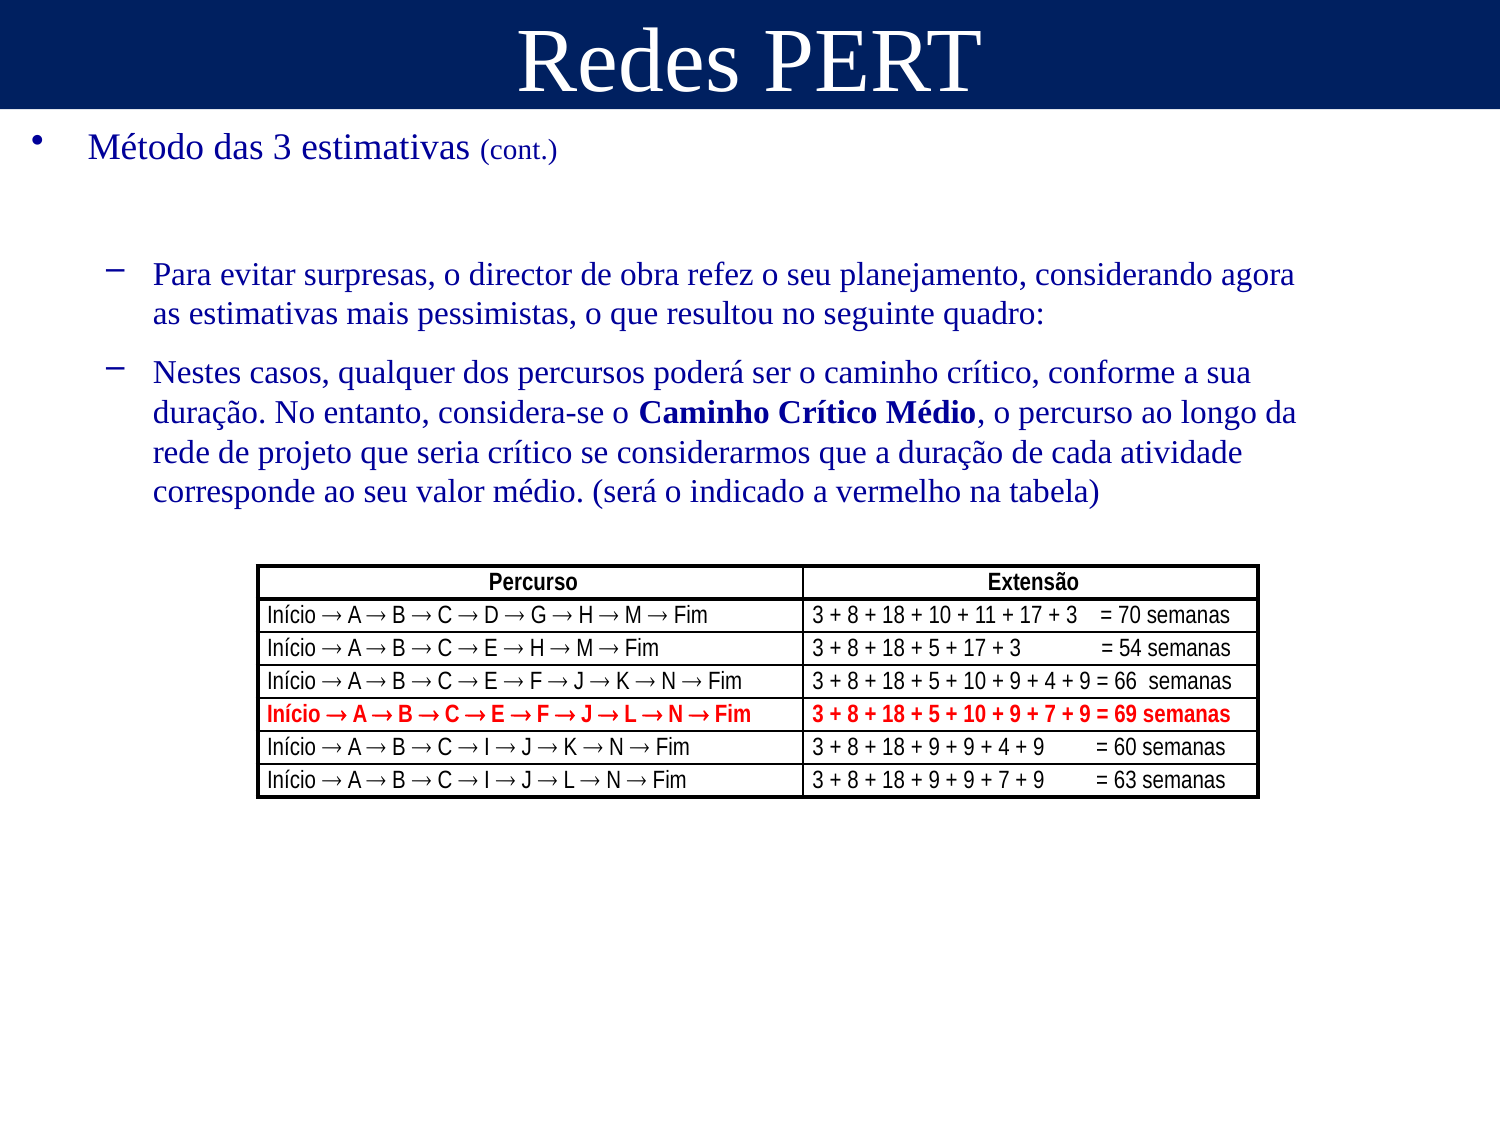

# Redes PERT
Método das 3 estimativas (cont.)

Para evitar surpresas, o director de obra refez o seu planejamento, considerando agora as estimativas mais pessimistas, o que resultou no seguinte quadro:
Nestes casos, qualquer dos percursos poderá ser o caminho crítico, conforme a sua duração. No entanto, considera-se o Caminho Crítico Médio, o percurso ao longo da rede de projeto que seria crítico se considerarmos que a duração de cada atividade corresponde ao seu valor médio. (será o indicado a vermelho na tabela)

| Percurso | Extensão |
| --- | --- |
| Início → A → B → C → D → G → H → M → Fim | 3 + 8 + 18 + 10 + 11 + 17 + 3 = 70 semanas |
| Início → A → B → C → E → H → M → Fim | 3 + 8 + 18 + 5 + 17 + 3 = 54 semanas |
| Início → A → B → C → E → F → J → K → N → Fim | 3 + 8 + 18 + 5 + 10 + 9 + 4 + 9 = 66 semanas |
| Início → A → B → C → E → F → J → L → N → Fim | 3 + 8 + 18 + 5 + 10 + 9 + 7 + 9 = 69 semanas |
| Início → A → B → C → I → J → K → N → Fim | 3 + 8 + 18 + 9 + 9 + 4 + 9 = 60 semanas |
| Início → A → B → C → I → J → L → N → Fim | 3 + 8 + 18 + 9 + 9 + 7 + 9 = 63 semanas |